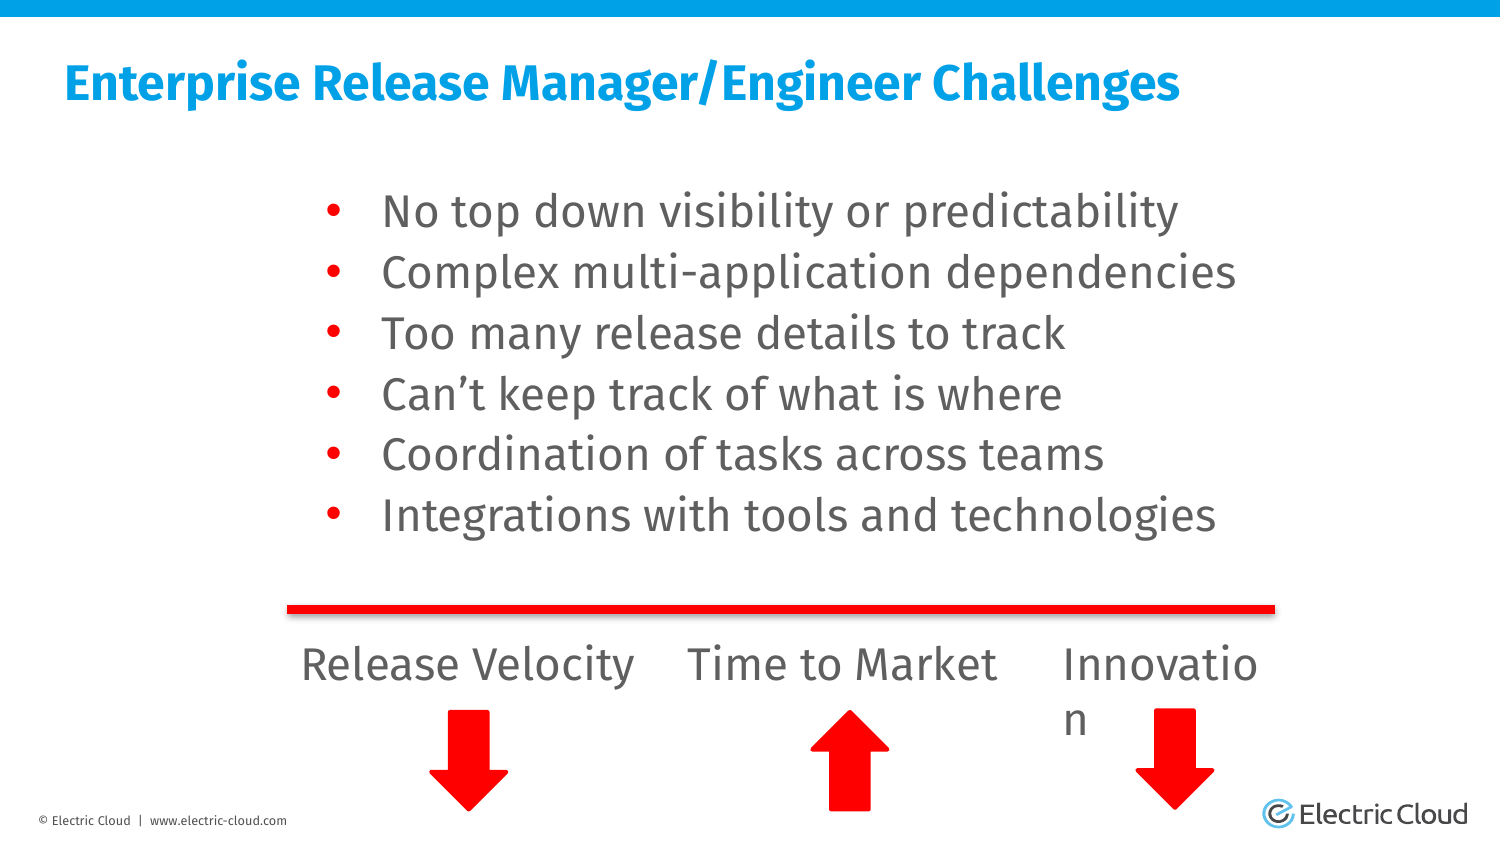

# Enterprise Release Manager/Engineer Challenges
No top down visibility or predictability
Complex multi-application dependencies
Too many release details to track
Can’t keep track of what is where
Coordination of tasks across teams
Integrations with tools and technologies
Release Velocity
Time to Market
Innovation